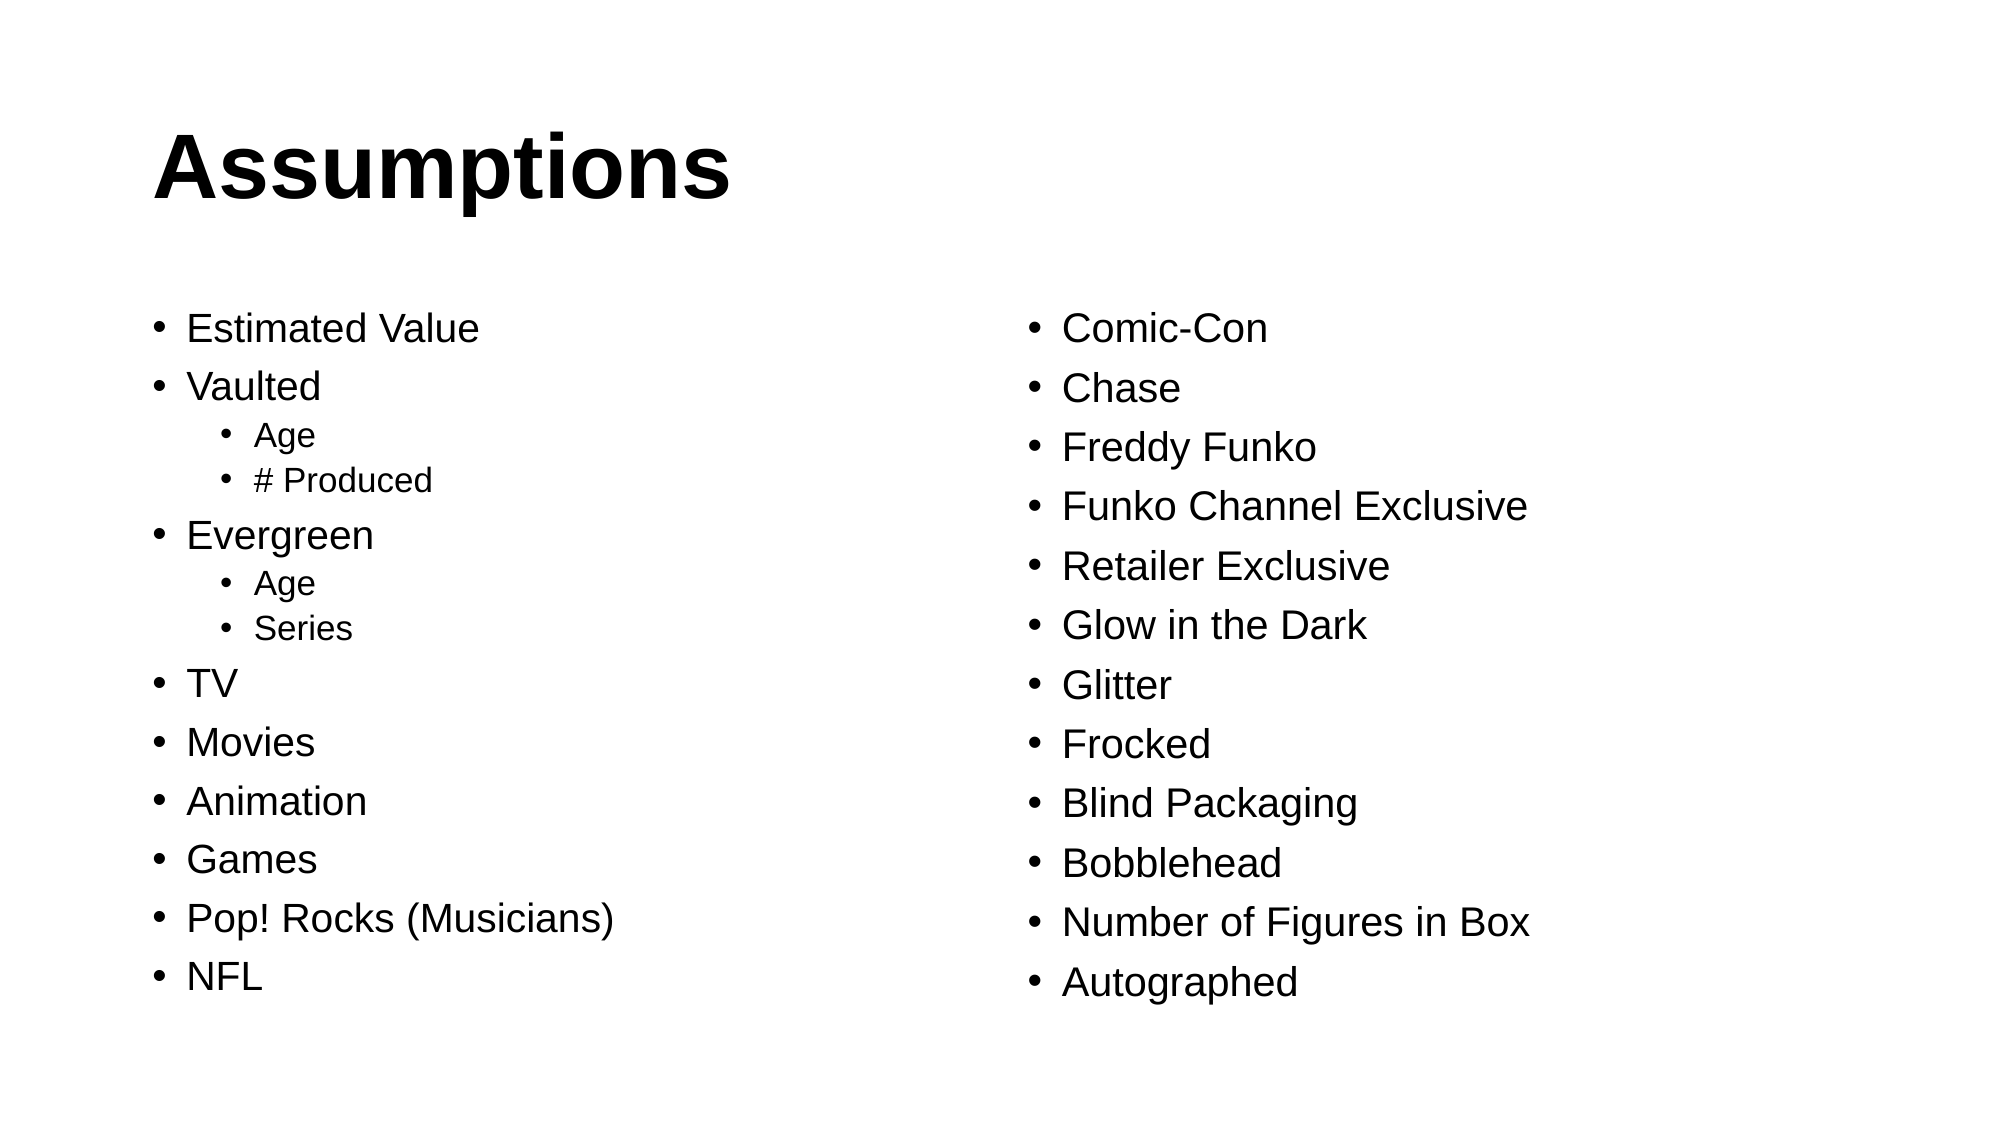

# Assumptions
Estimated Value
Vaulted
Age
# Produced
Evergreen
Age
Series
TV
Movies
Animation
Games
Pop! Rocks (Musicians)
NFL

Comic-Con
Chase
Freddy Funko
Funko Channel Exclusive
Retailer Exclusive
Glow in the Dark
Glitter
Frocked
Blind Packaging
Bobblehead
Number of Figures in Box
Autographed